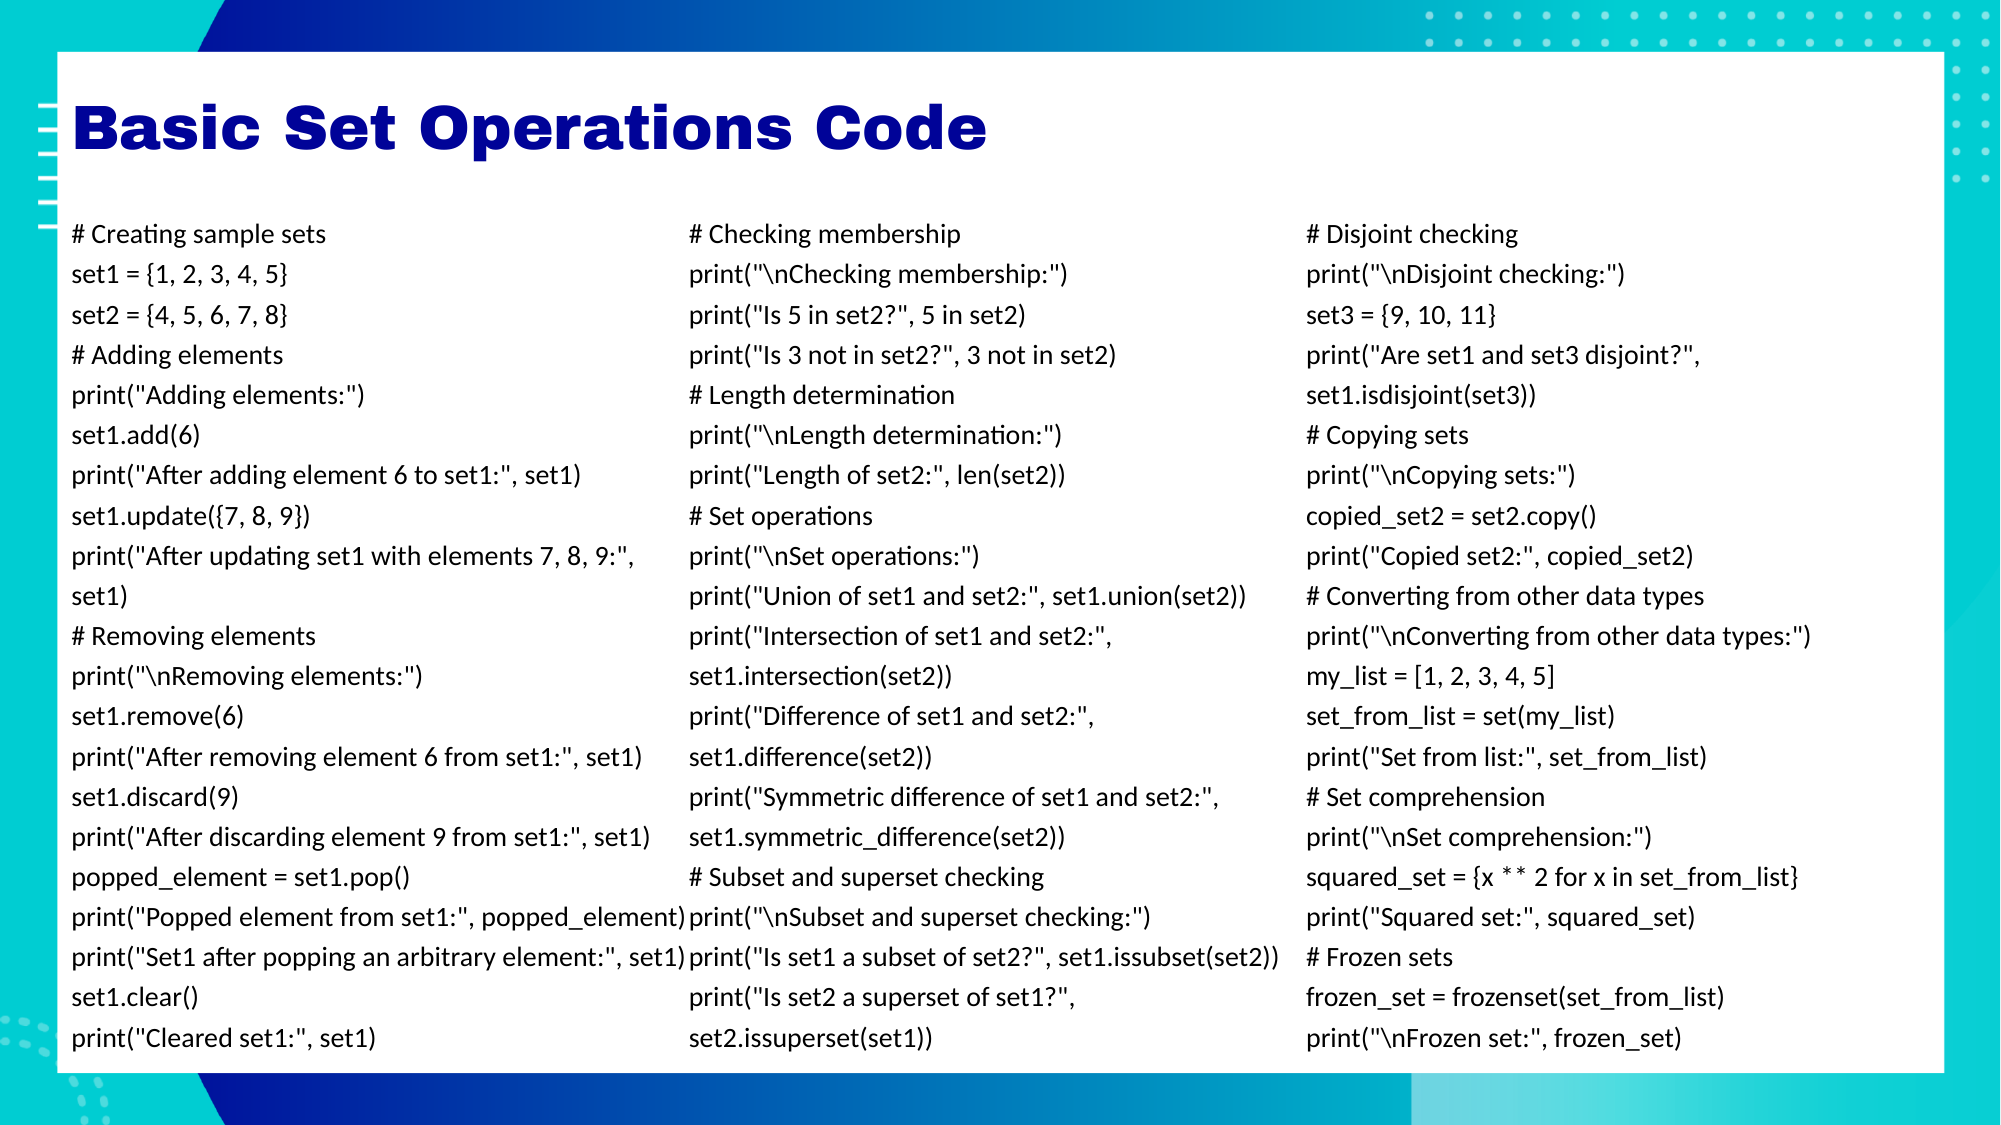

# Basic Set Operations Code
# Creating sample sets
set1 = {1, 2, 3, 4, 5}
set2 = {4, 5, 6, 7, 8}
# Adding elements
print("Adding elements:")
set1.add(6)
print("After adding element 6 to set1:", set1)
set1.update({7, 8, 9})
print("After updating set1 with elements 7, 8, 9:", set1)
# Removing elements
print("\nRemoving elements:")
set1.remove(6)
print("After removing element 6 from set1:", set1)
set1.discard(9)
print("After discarding element 9 from set1:", set1)
popped_element = set1.pop()
print("Popped element from set1:", popped_element)
print("Set1 after popping an arbitrary element:", set1)
set1.clear()
print("Cleared set1:", set1)
# Checking membership
print("\nChecking membership:")
print("Is 5 in set2?", 5 in set2)
print("Is 3 not in set2?", 3 not in set2)
# Length determination
print("\nLength determination:")
print("Length of set2:", len(set2))
# Set operations
print("\nSet operations:")
print("Union of set1 and set2:", set1.union(set2))
print("Intersection of set1 and set2:", set1.intersection(set2))
print("Difference of set1 and set2:", set1.difference(set2))
print("Symmetric difference of set1 and set2:", set1.symmetric_difference(set2))
# Subset and superset checking
print("\nSubset and superset checking:")
print("Is set1 a subset of set2?", set1.issubset(set2))
print("Is set2 a superset of set1?", set2.issuperset(set1))
# Disjoint checking
print("\nDisjoint checking:")
set3 = {9, 10, 11}
print("Are set1 and set3 disjoint?", set1.isdisjoint(set3))
# Copying sets
print("\nCopying sets:")
copied_set2 = set2.copy()
print("Copied set2:", copied_set2)
# Converting from other data types
print("\nConverting from other data types:")
my_list = [1, 2, 3, 4, 5]
set_from_list = set(my_list)
print("Set from list:", set_from_list)
# Set comprehension
print("\nSet comprehension:")
squared_set = {x ** 2 for x in set_from_list}
print("Squared set:", squared_set)
# Frozen sets
frozen_set = frozenset(set_from_list)
print("\nFrozen set:", frozen_set)